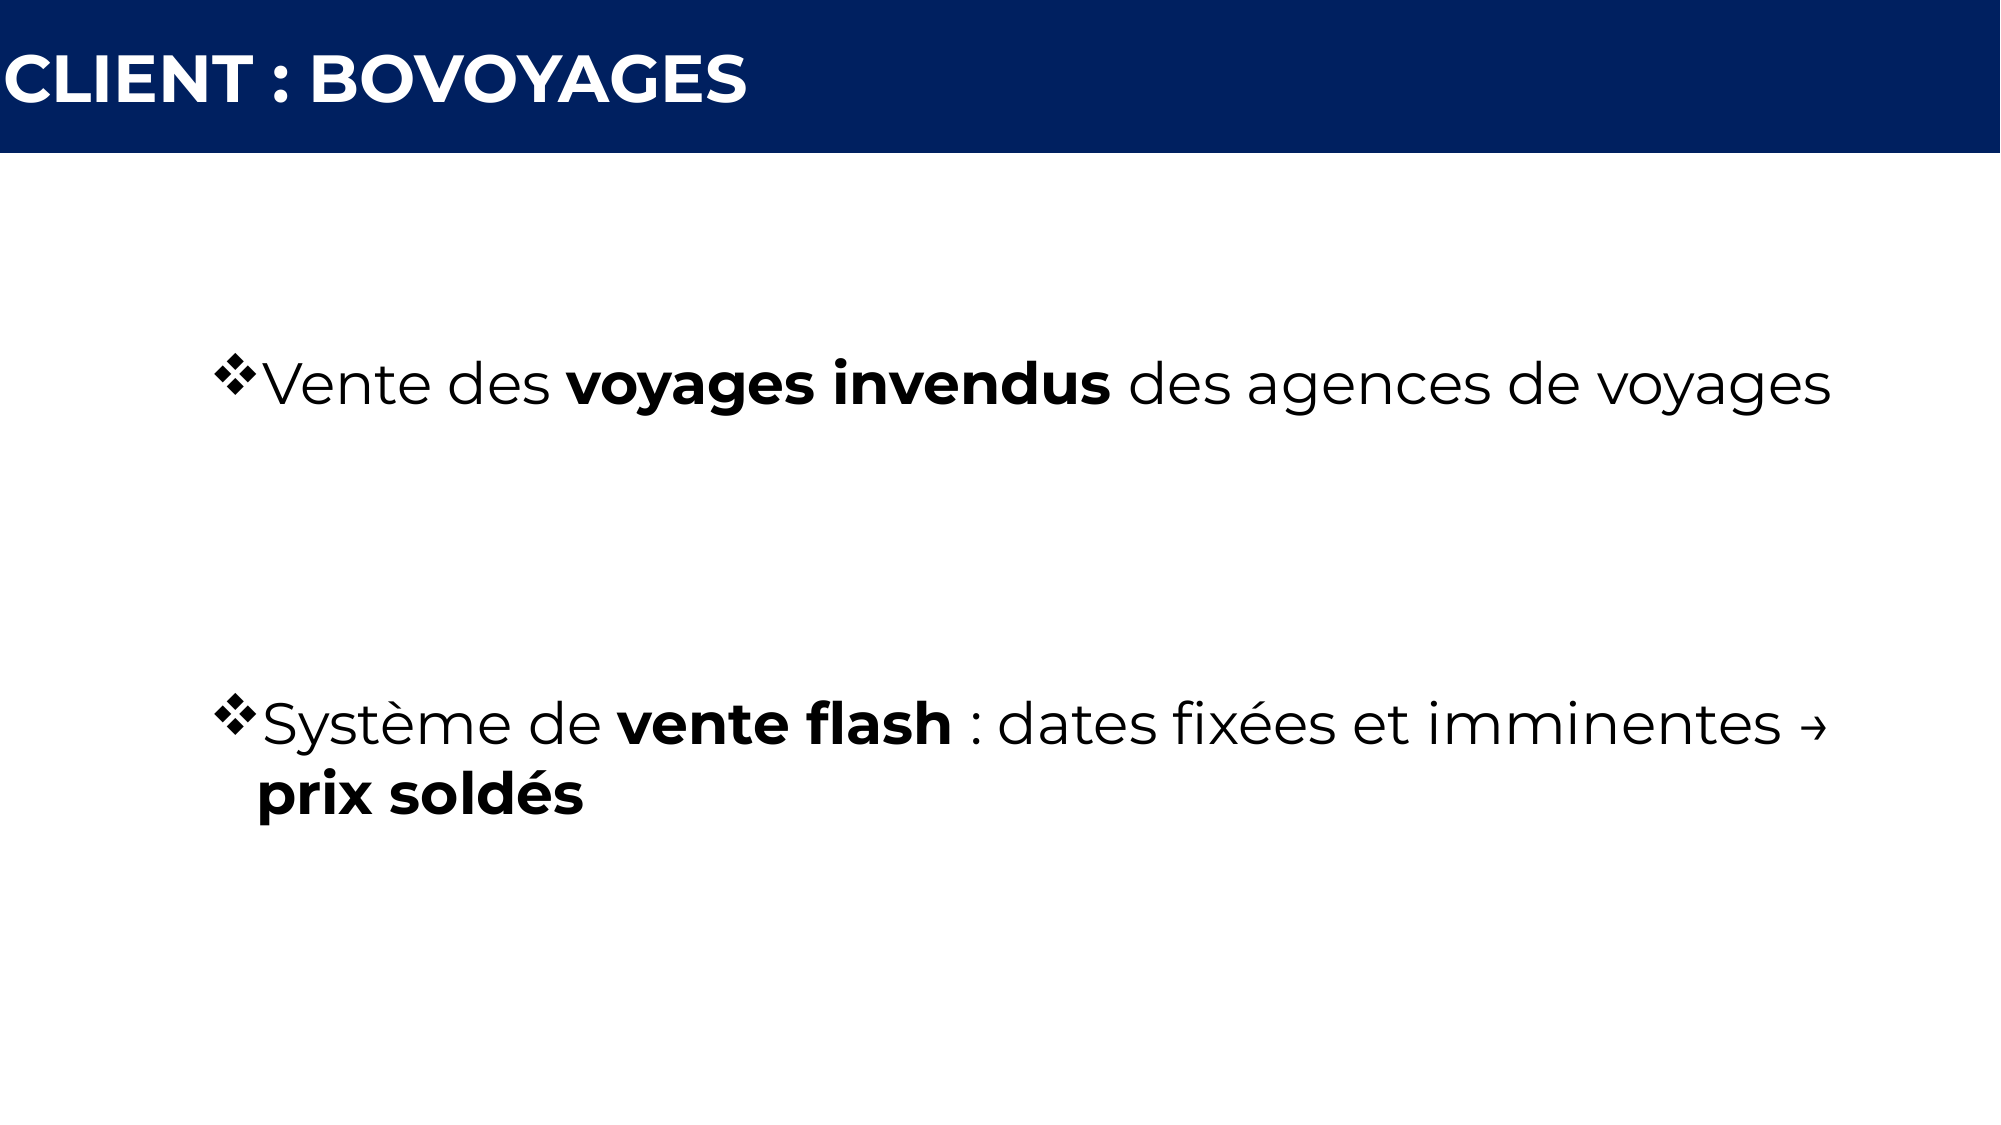

Client : BoVoyages
Vente des voyages invendus des agences de voyages

Système de vente flash : dates fixées et imminentes → prix soldés